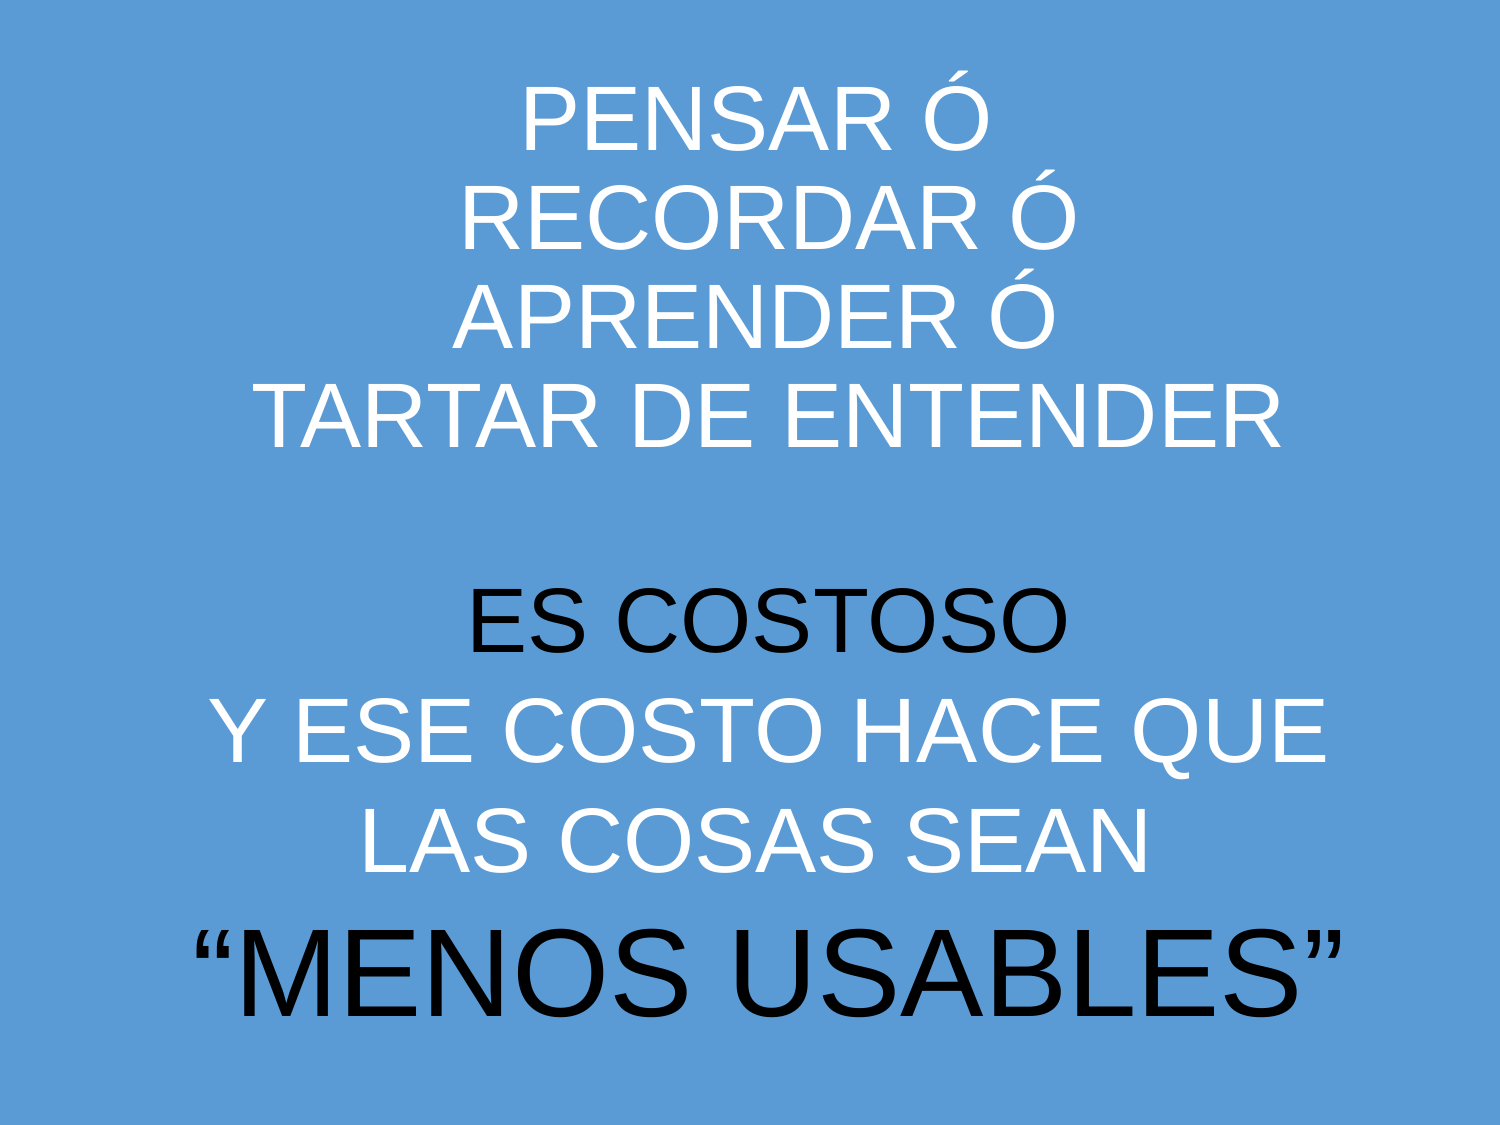

# PENSAR Ó RECORDAR Ó APRENDER Ó TARTAR DE ENTENDER
ES COSTOSO
Y ESE COSTO HACE QUE LAS COSAS SEAN
“MENOS USABLES”